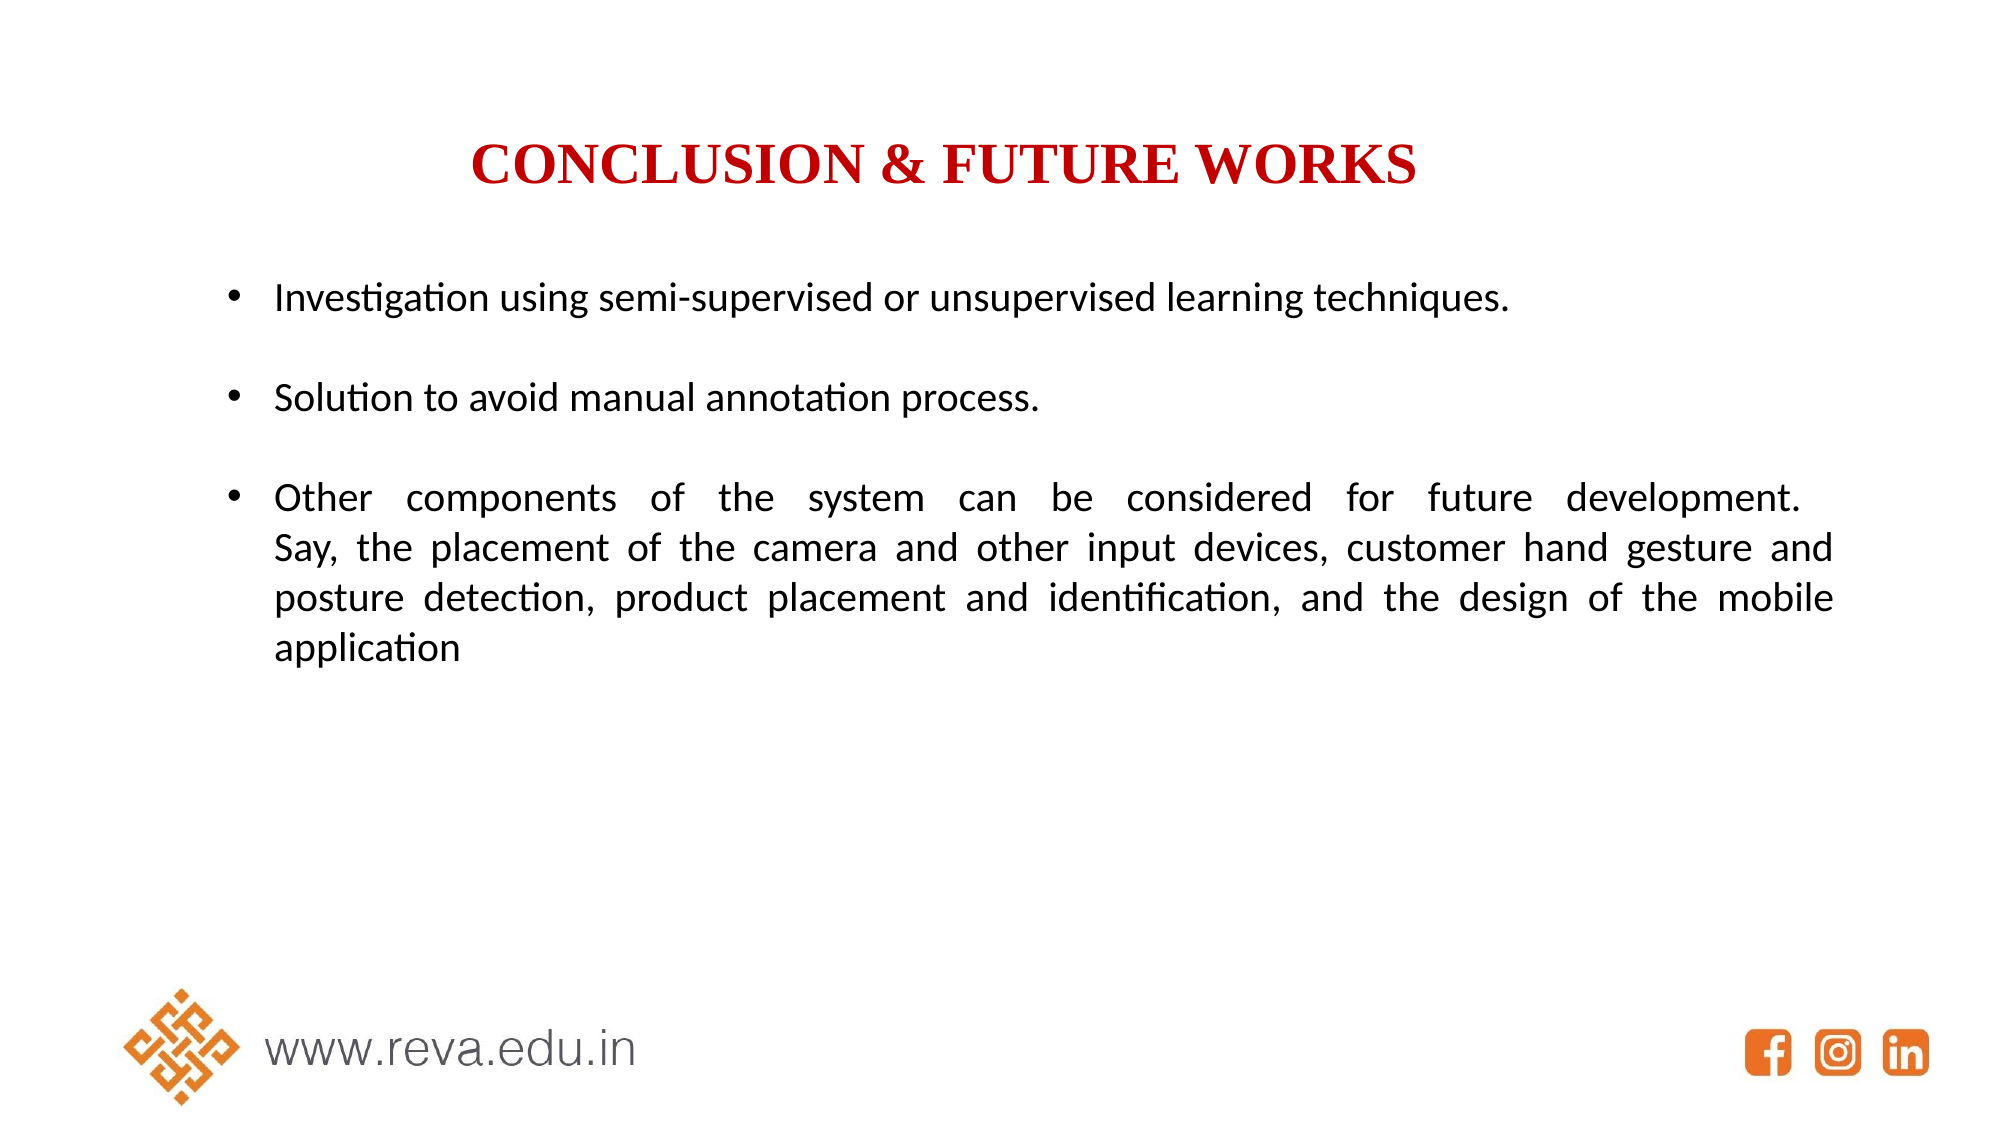

# CONCLUSION & FUTURE WORKS
Investigation using semi-supervised or unsupervised learning techniques.

Solution to avoid manual annotation process.

Other components of the system can be considered for future development.
Say, the placement of the camera and other input devices, customer hand gesture and posture detection, product placement and identification, and the design of the mobile application